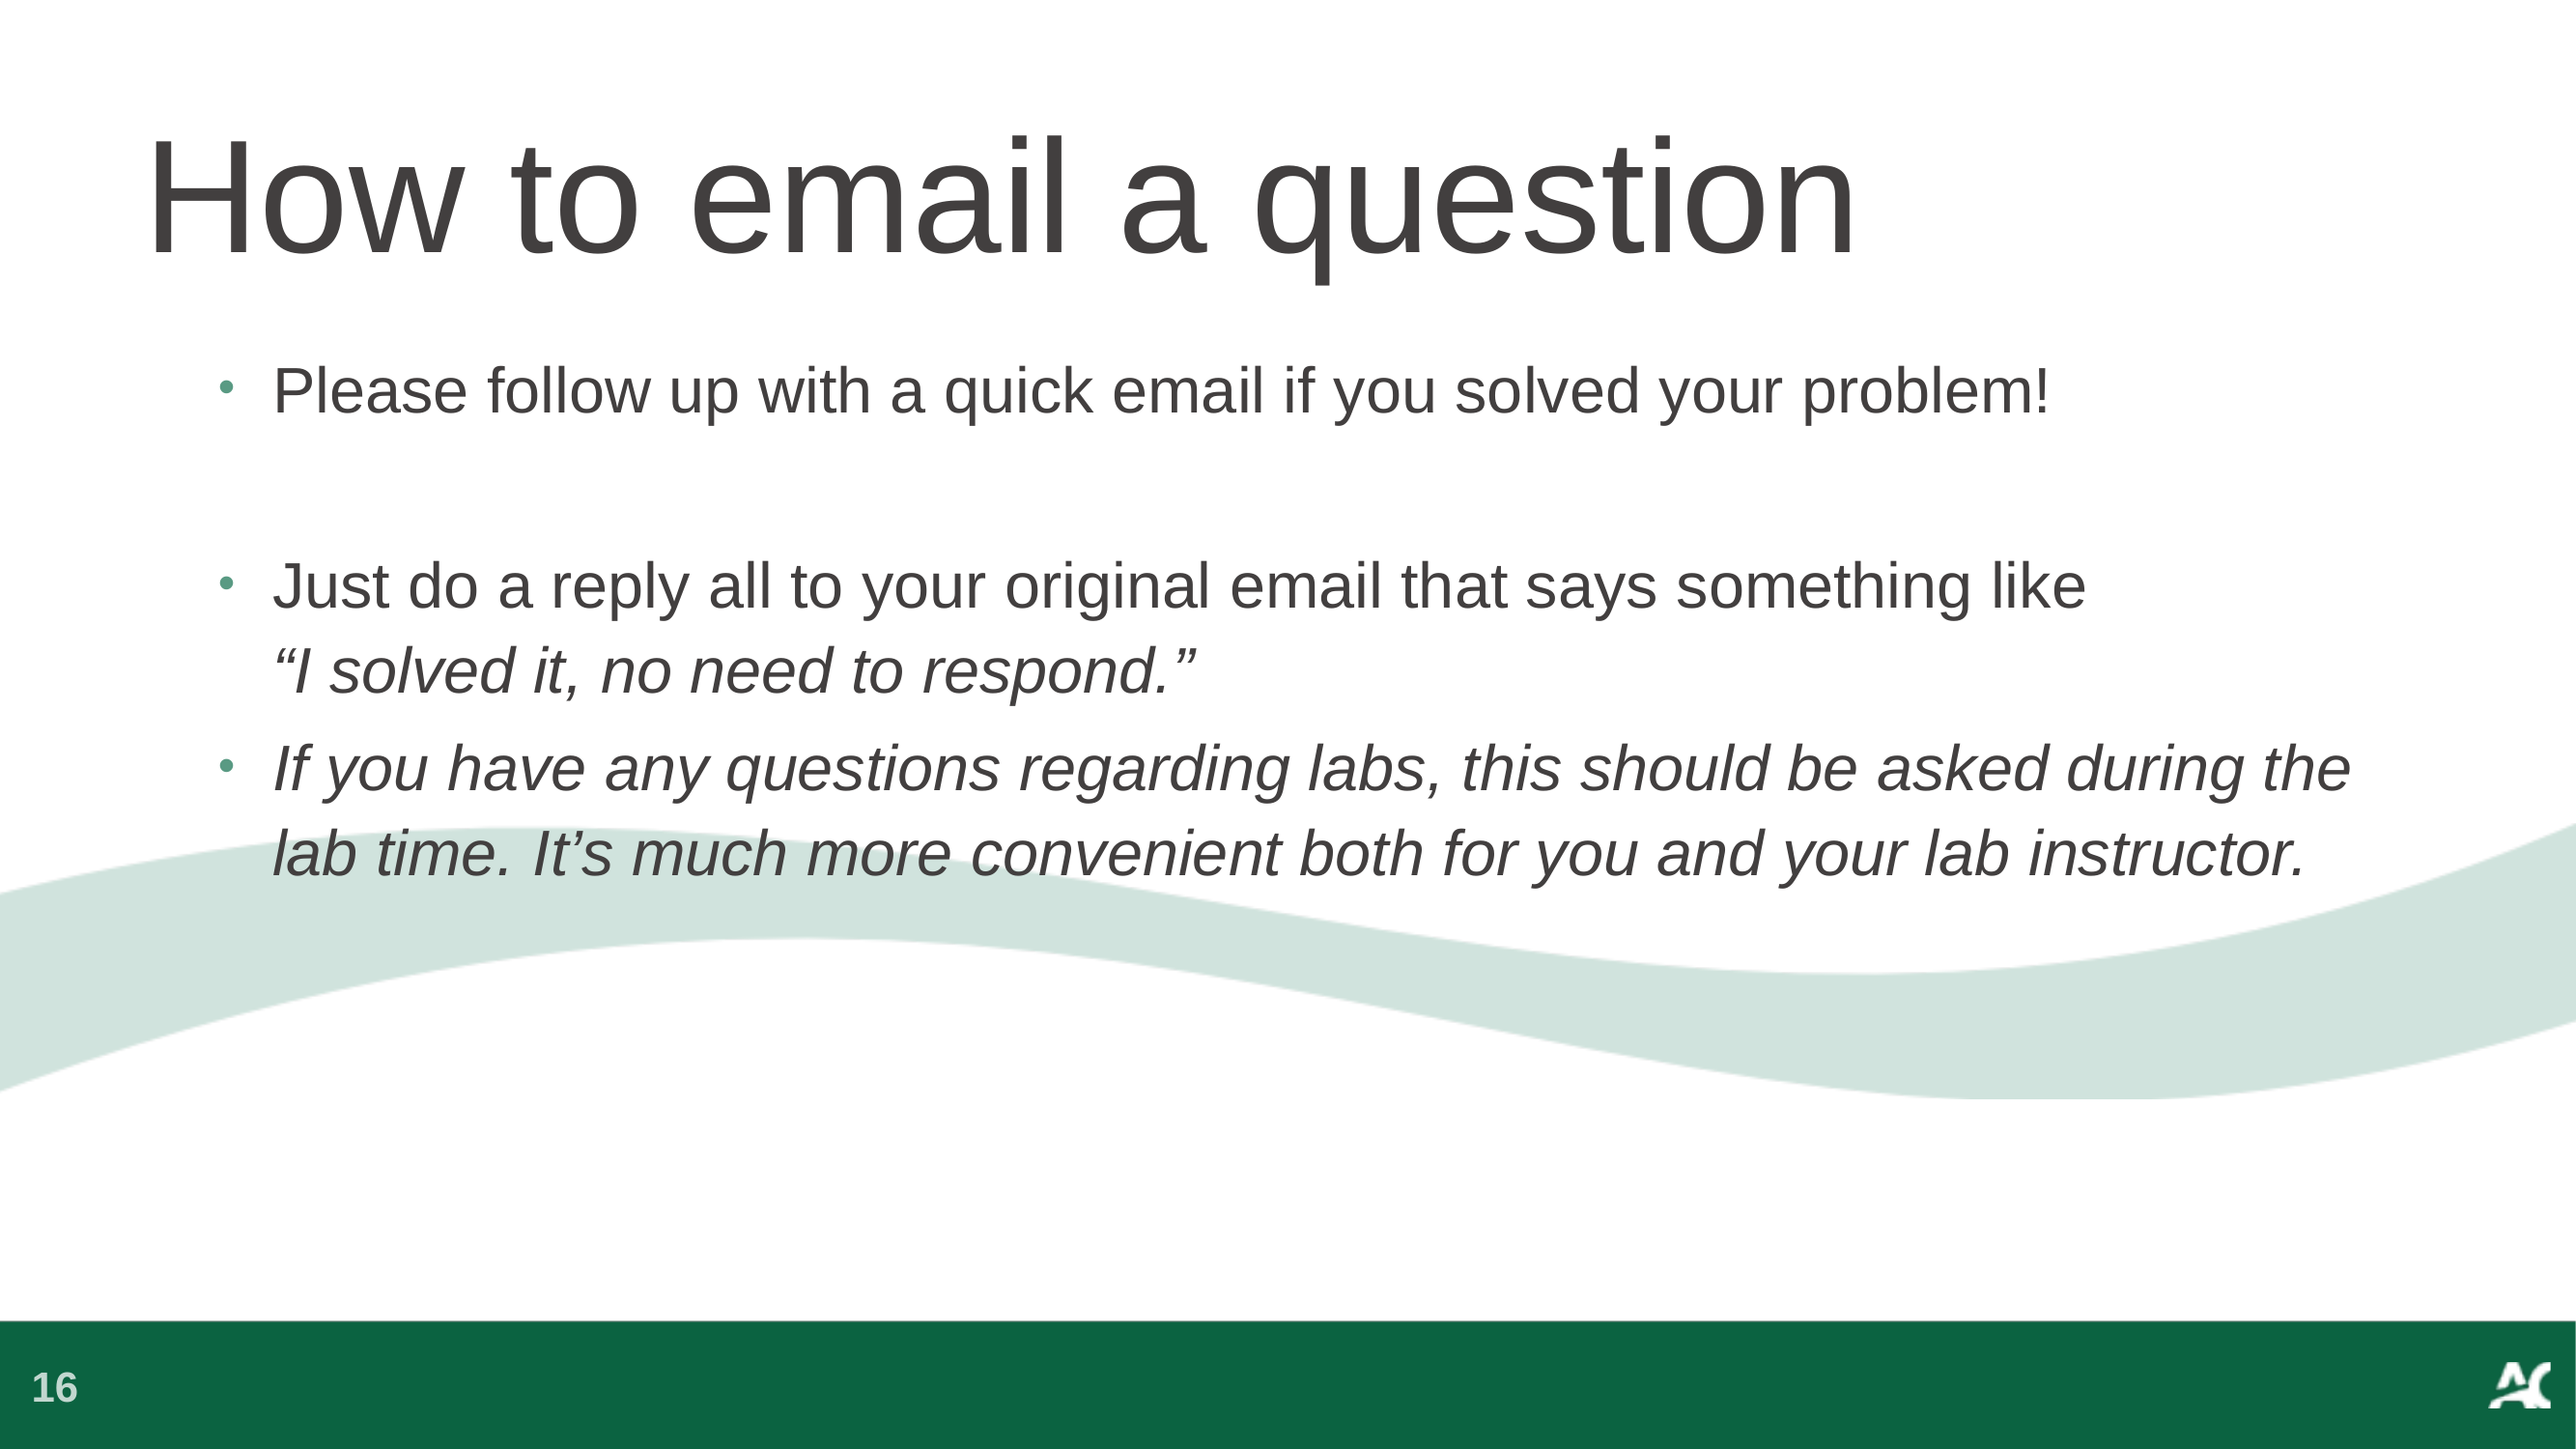

How to email a question
Please follow up with a quick email if you solved your problem!

Just do a reply all to your original email that says something like
“I solved it, no need to respond.”
If you have any questions regarding labs, this should be asked during the lab time. It’s much more convenient both for you and your lab instructor.

16